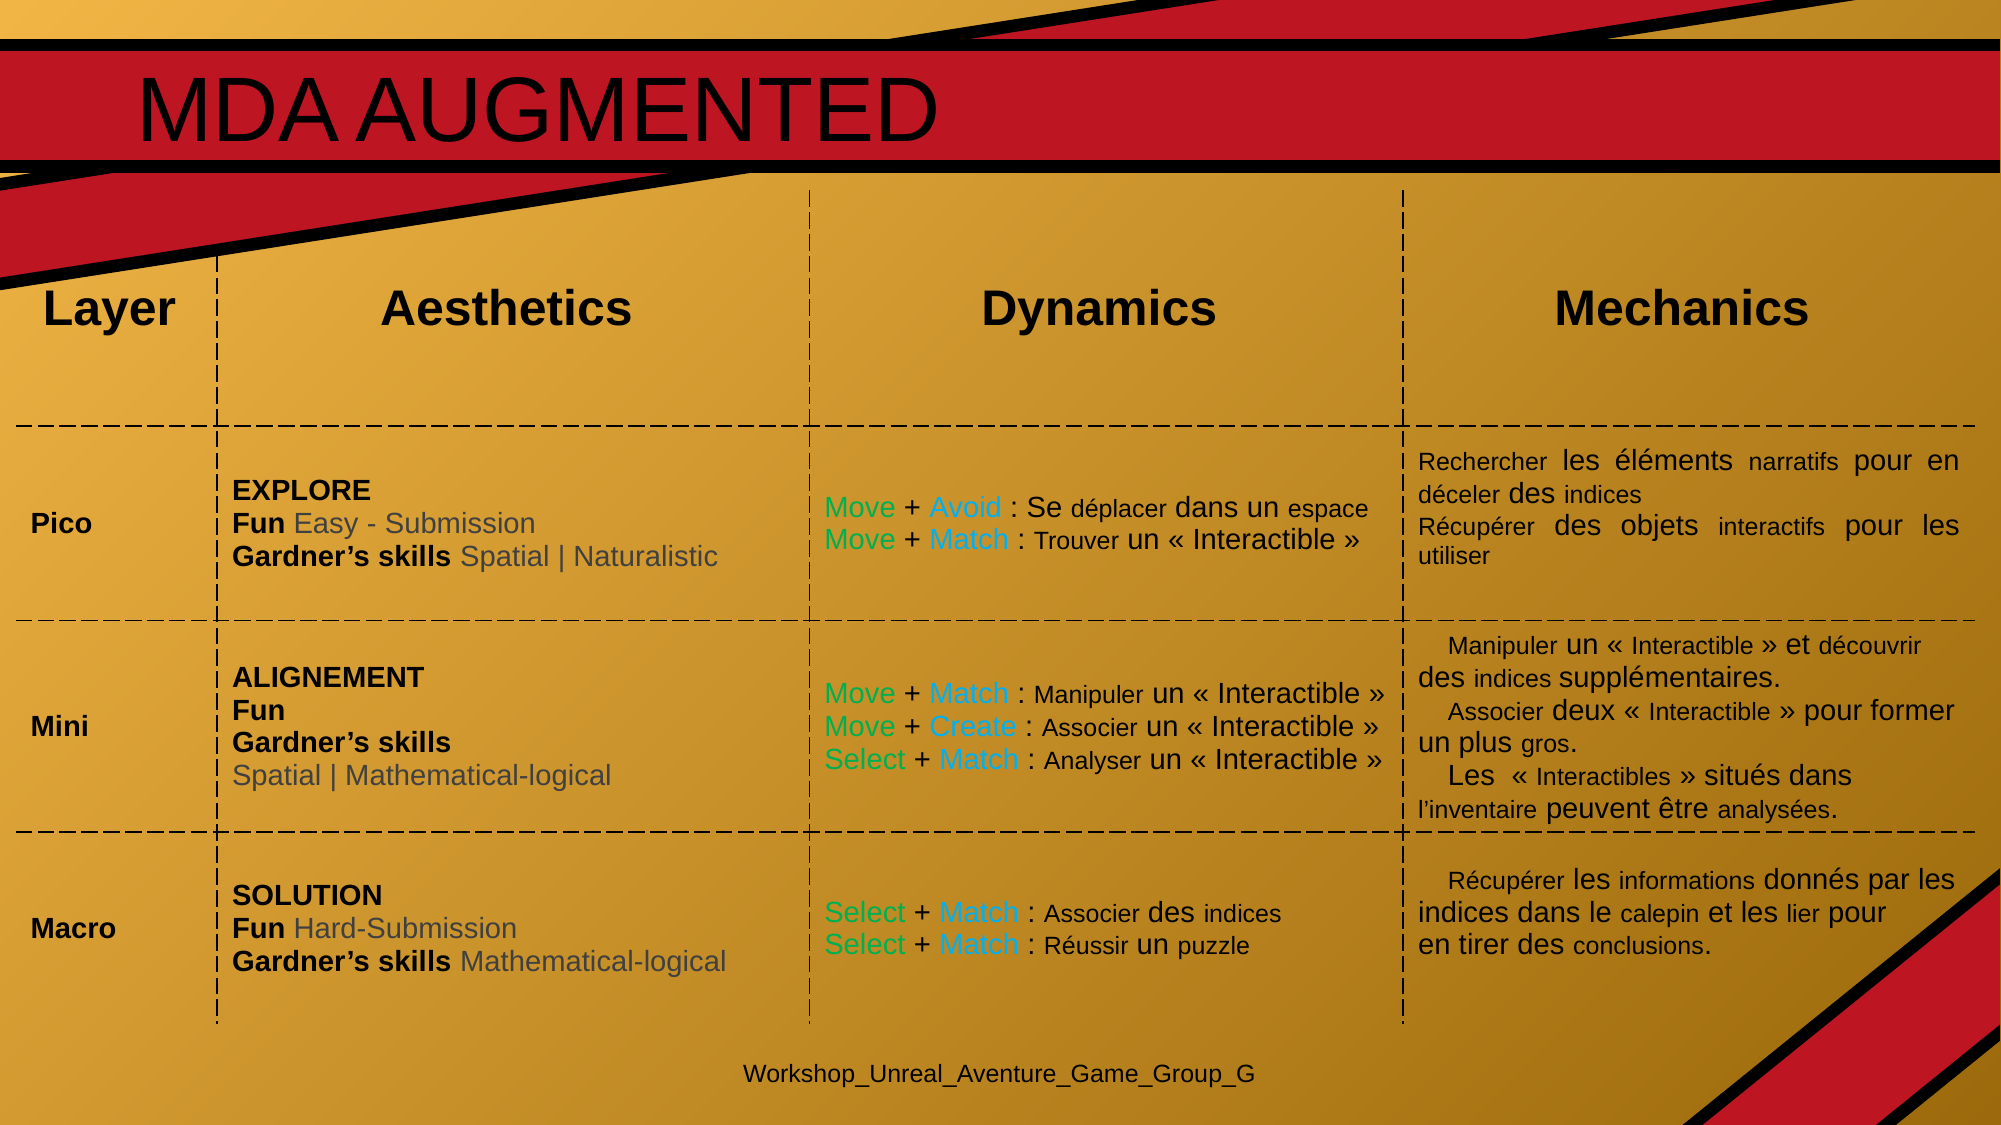

MDA AUGMENTED

| Layer | Aesthetics | Dynamics | Mechanics |
| --- | --- | --- | --- |
| Pico | EXPLORE Fun Easy - Submission Gardner’s skills Spatial | Naturalistic | Move + Avoid : Se déplacer dans un espace Move + Match : Trouver un « Interactible » | Rechercher les éléments narratifs pour en déceler des indices Récupérer des objets interactifs pour les utiliser |
| Mini | ALIGNEMENT Fun Gardner’s skills Spatial | Mathematical-logical | Move + Match : Manipuler un « Interactible » Move + Create : Associer un « Interactible » Select + Match : Analyser un « Interactible » | Manipuler un « Interactible » et découvrir des indices supplémentaires. Associer deux « Interactible » pour former un plus gros. Les  « Interactibles » situés dans l’inventaire peuvent être analysées. |
| Macro | SOLUTION Fun Hard-Submission Gardner’s skills Mathematical-logical | Select + Match : Associer des indices Select + Match : Réussir un puzzle | Récupérer les informations donnés par les indices dans le calepin et les lier pour en tirer des conclusions. |

Workshop_Unreal_Aventure_Game_Group_G
5